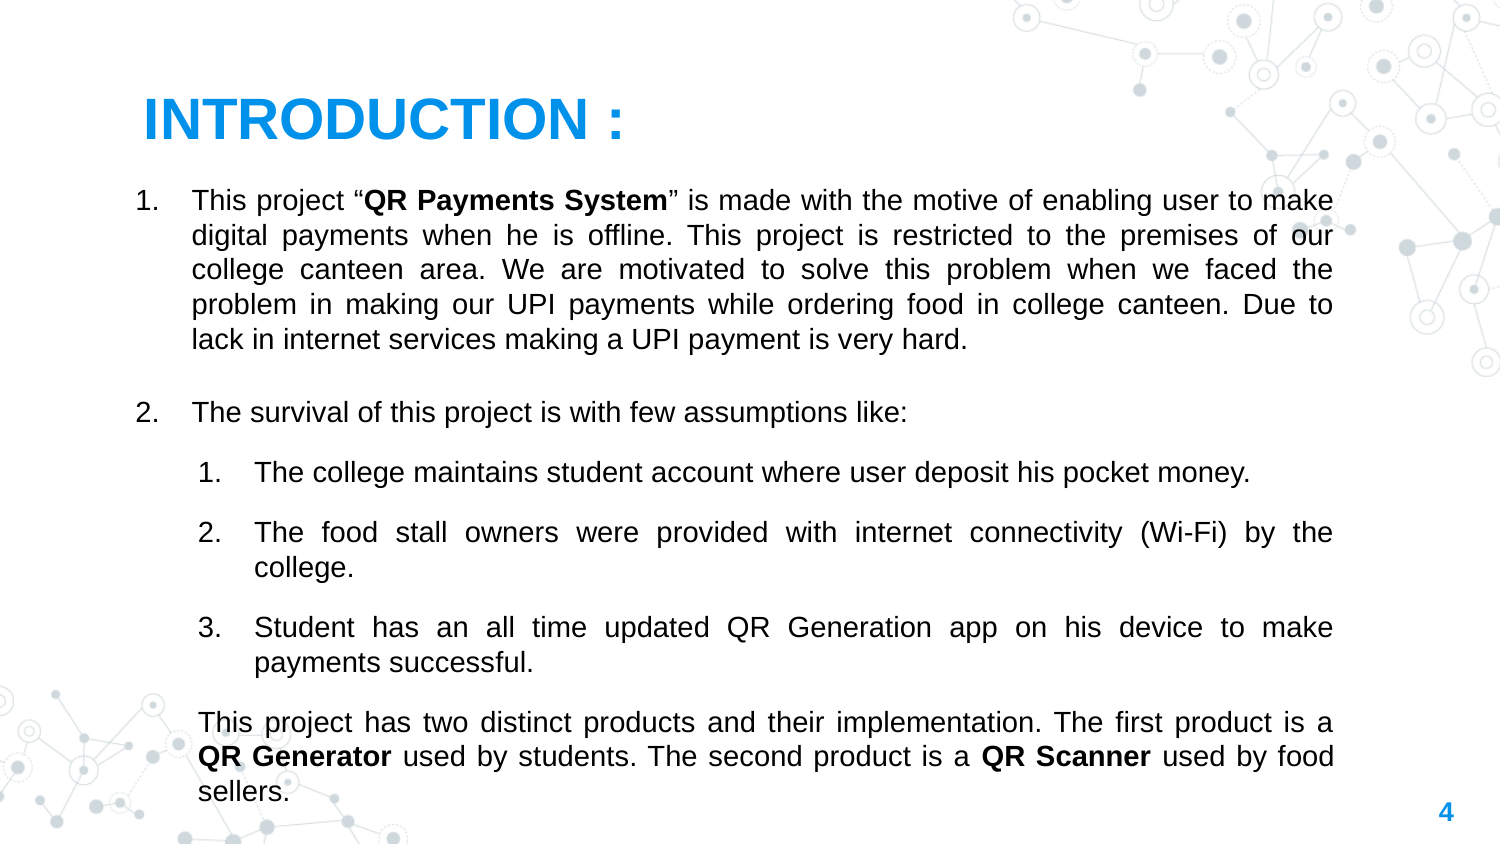

# INTRODUCTION :
This project “QR Payments System” is made with the motive of enabling user to make digital payments when he is offline. This project is restricted to the premises of our college canteen area. We are motivated to solve this problem when we faced the problem in making our UPI payments while ordering food in college canteen. Due to lack in internet services making a UPI payment is very hard.
The survival of this project is with few assumptions like:
The college maintains student account where user deposit his pocket money.
The food stall owners were provided with internet connectivity (Wi-Fi) by the college.
Student has an all time updated QR Generation app on his device to make payments successful.
This project has two distinct products and their implementation. The first product is a QR Generator used by students. The second product is a QR Scanner used by food sellers.

4